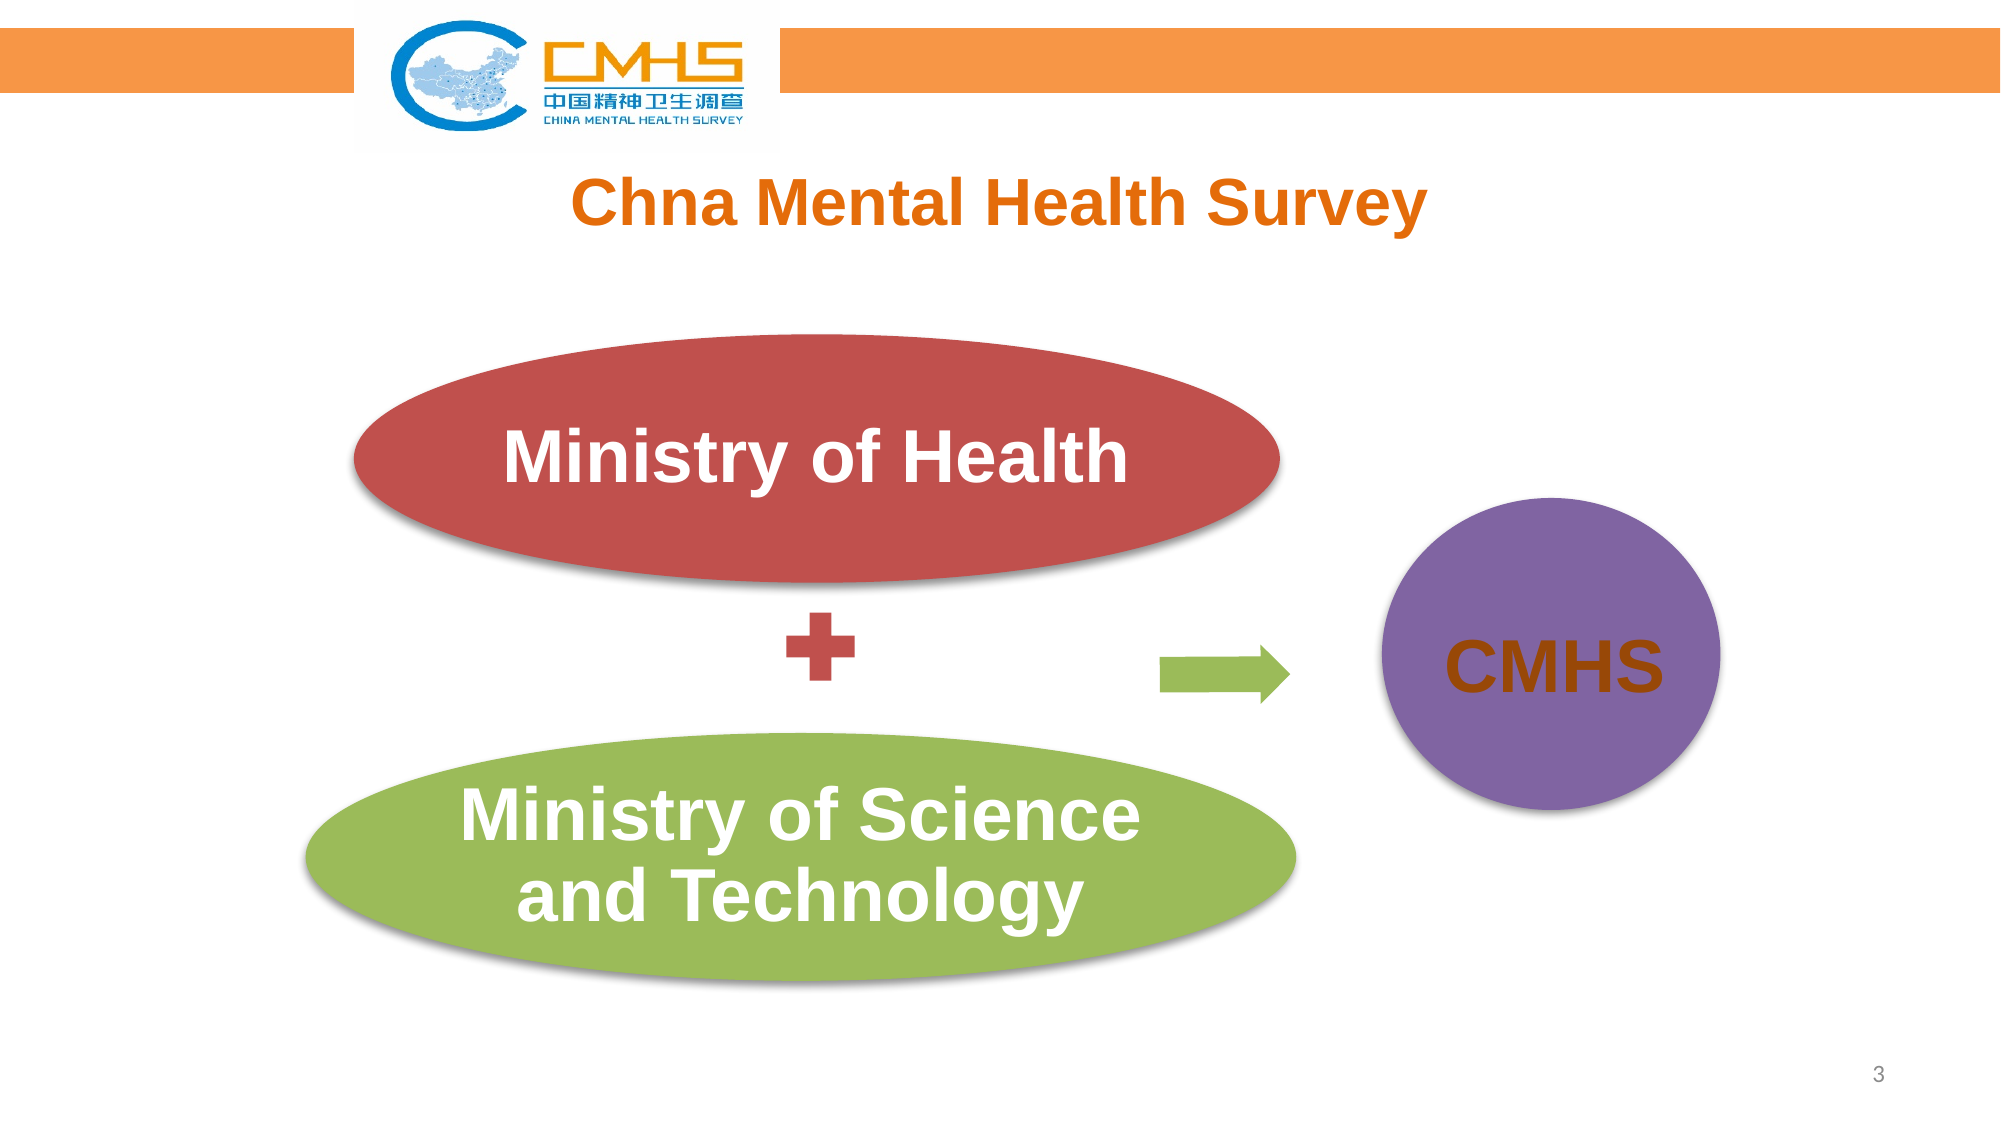

# Chna Mental Health Survey
Ministry of Health

Ministry of Science and Technology

CMHS
3